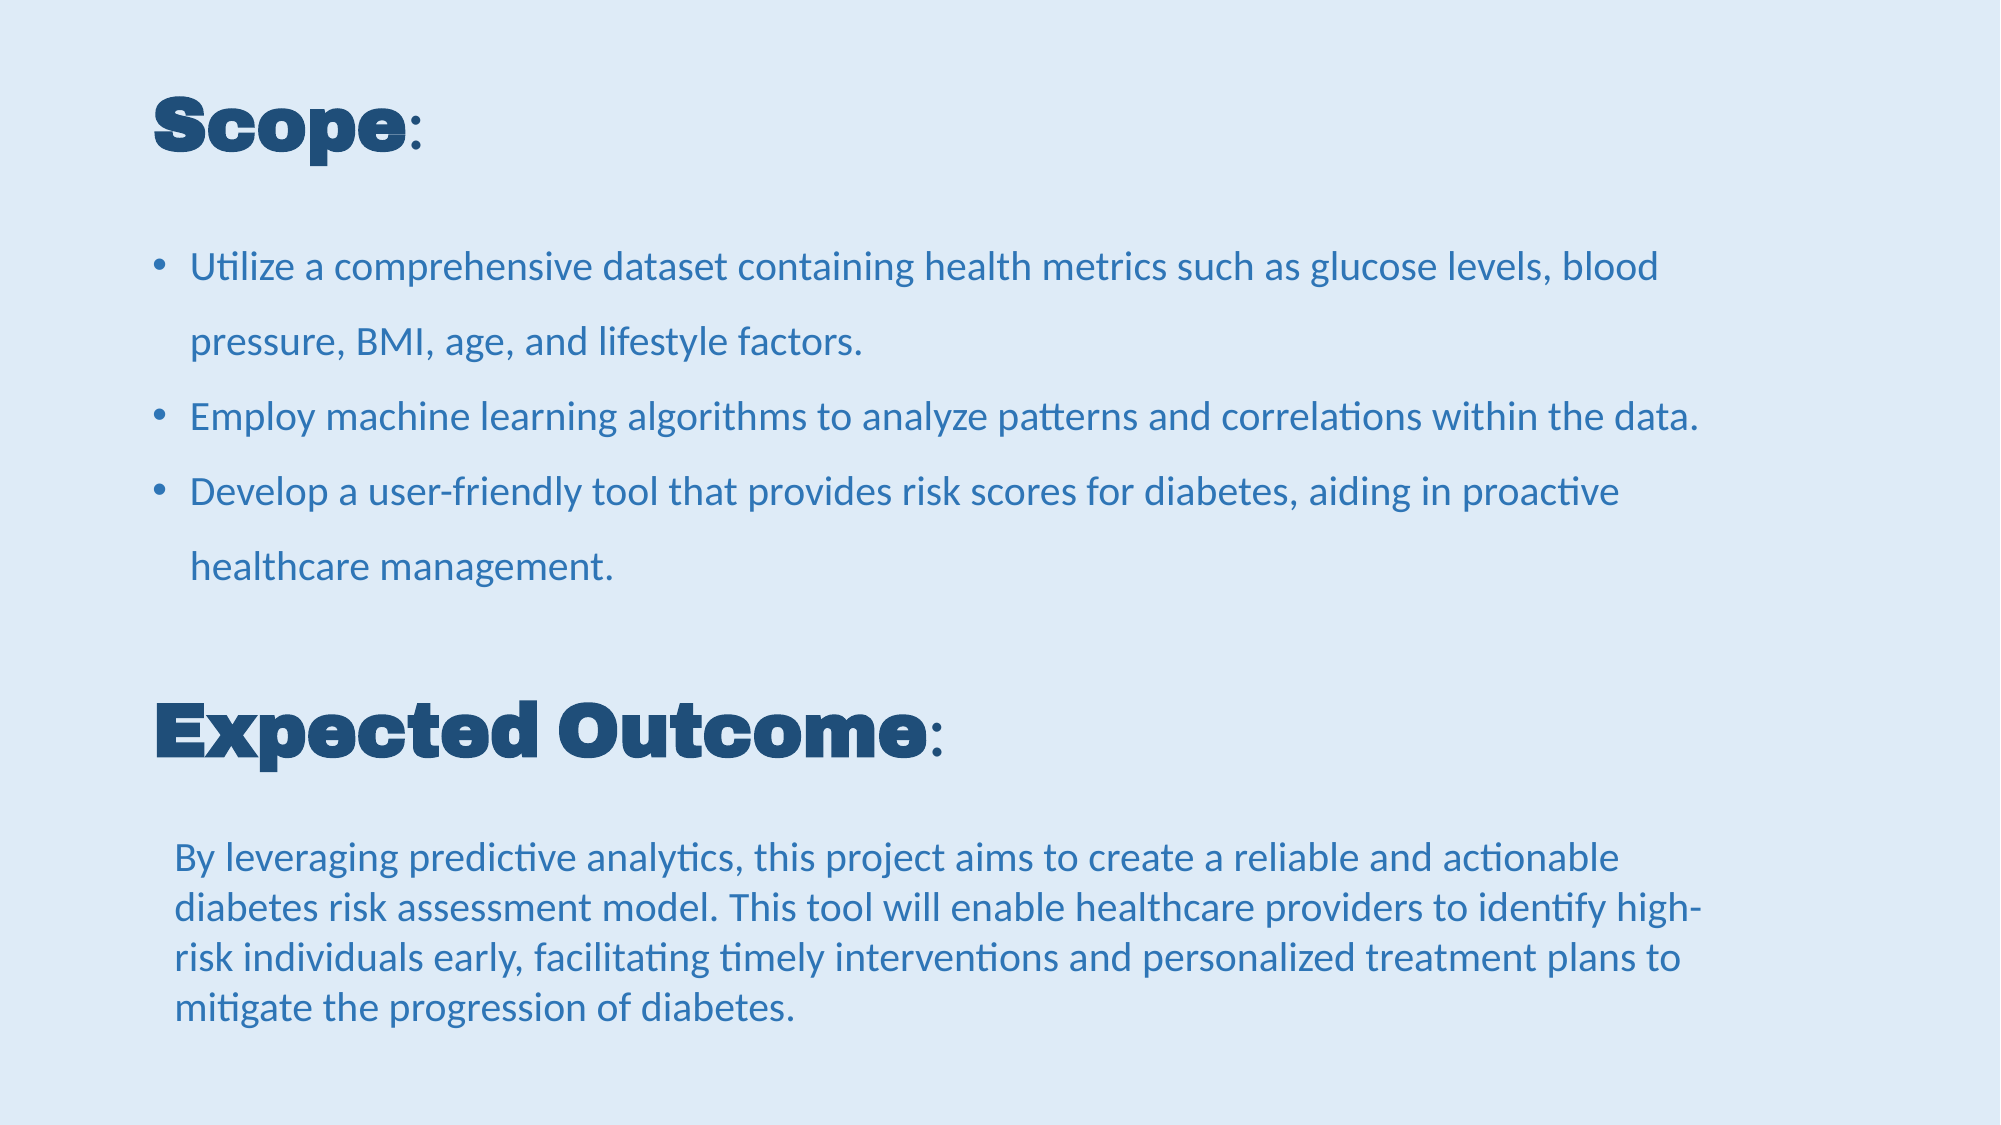

# Scope:
Utilize a comprehensive dataset containing health metrics such as glucose levels, blood pressure, BMI, age, and lifestyle factors.
Employ machine learning algorithms to analyze patterns and correlations within the data.
Develop a user-friendly tool that provides risk scores for diabetes, aiding in proactive healthcare management.
Expected Outcome:
By leveraging predictive analytics, this project aims to create a reliable and actionable diabetes risk assessment model. This tool will enable healthcare providers to identify high-risk individuals early, facilitating timely interventions and personalized treatment plans to mitigate the progression of diabetes.